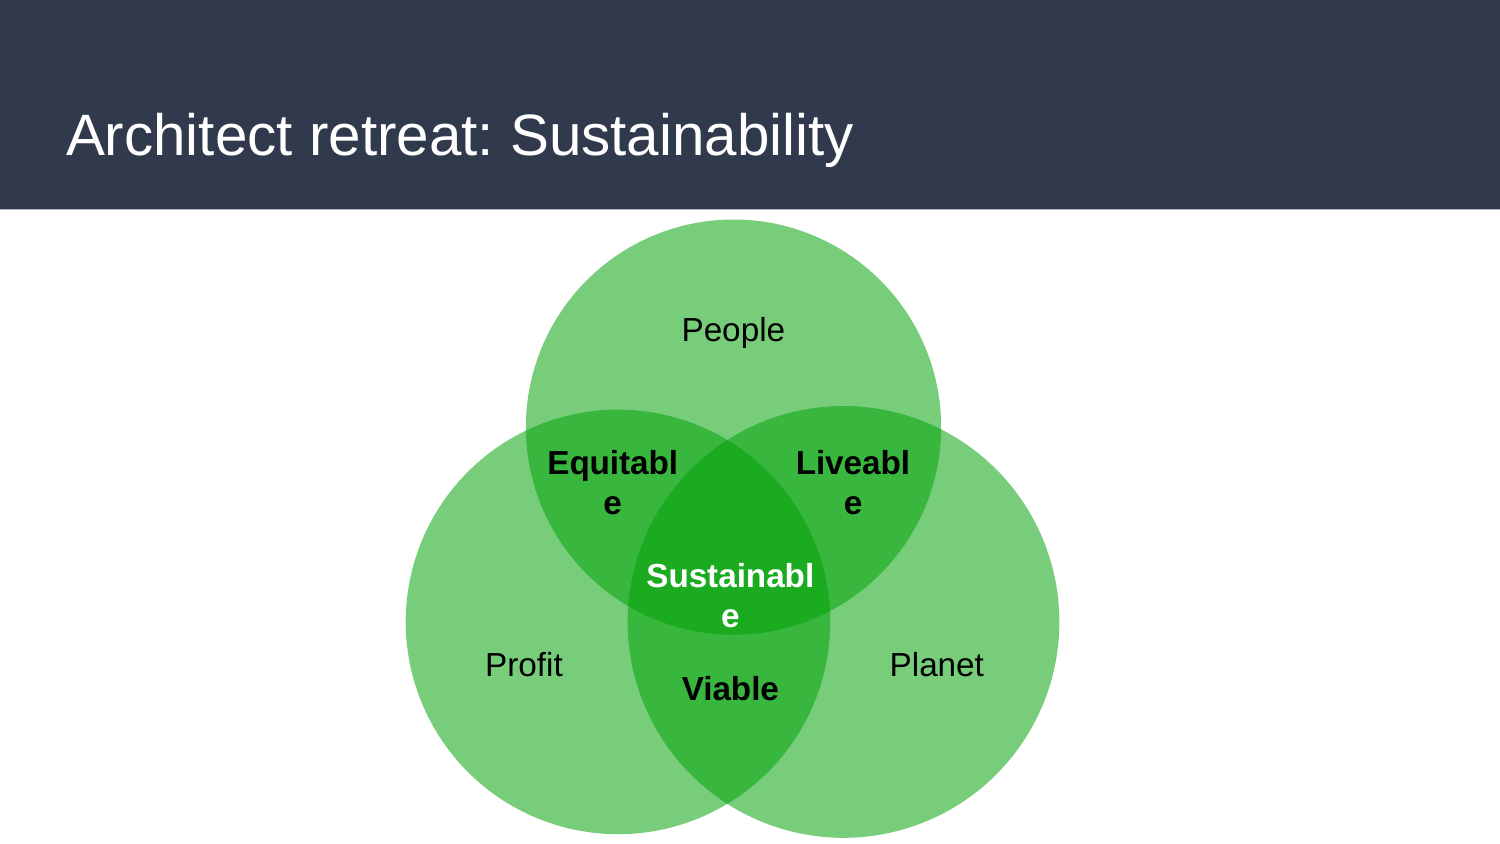

# Architect retreat: Sustainability

People

Equitable
Profit

Planet
Liveable
Sustainable
Viable